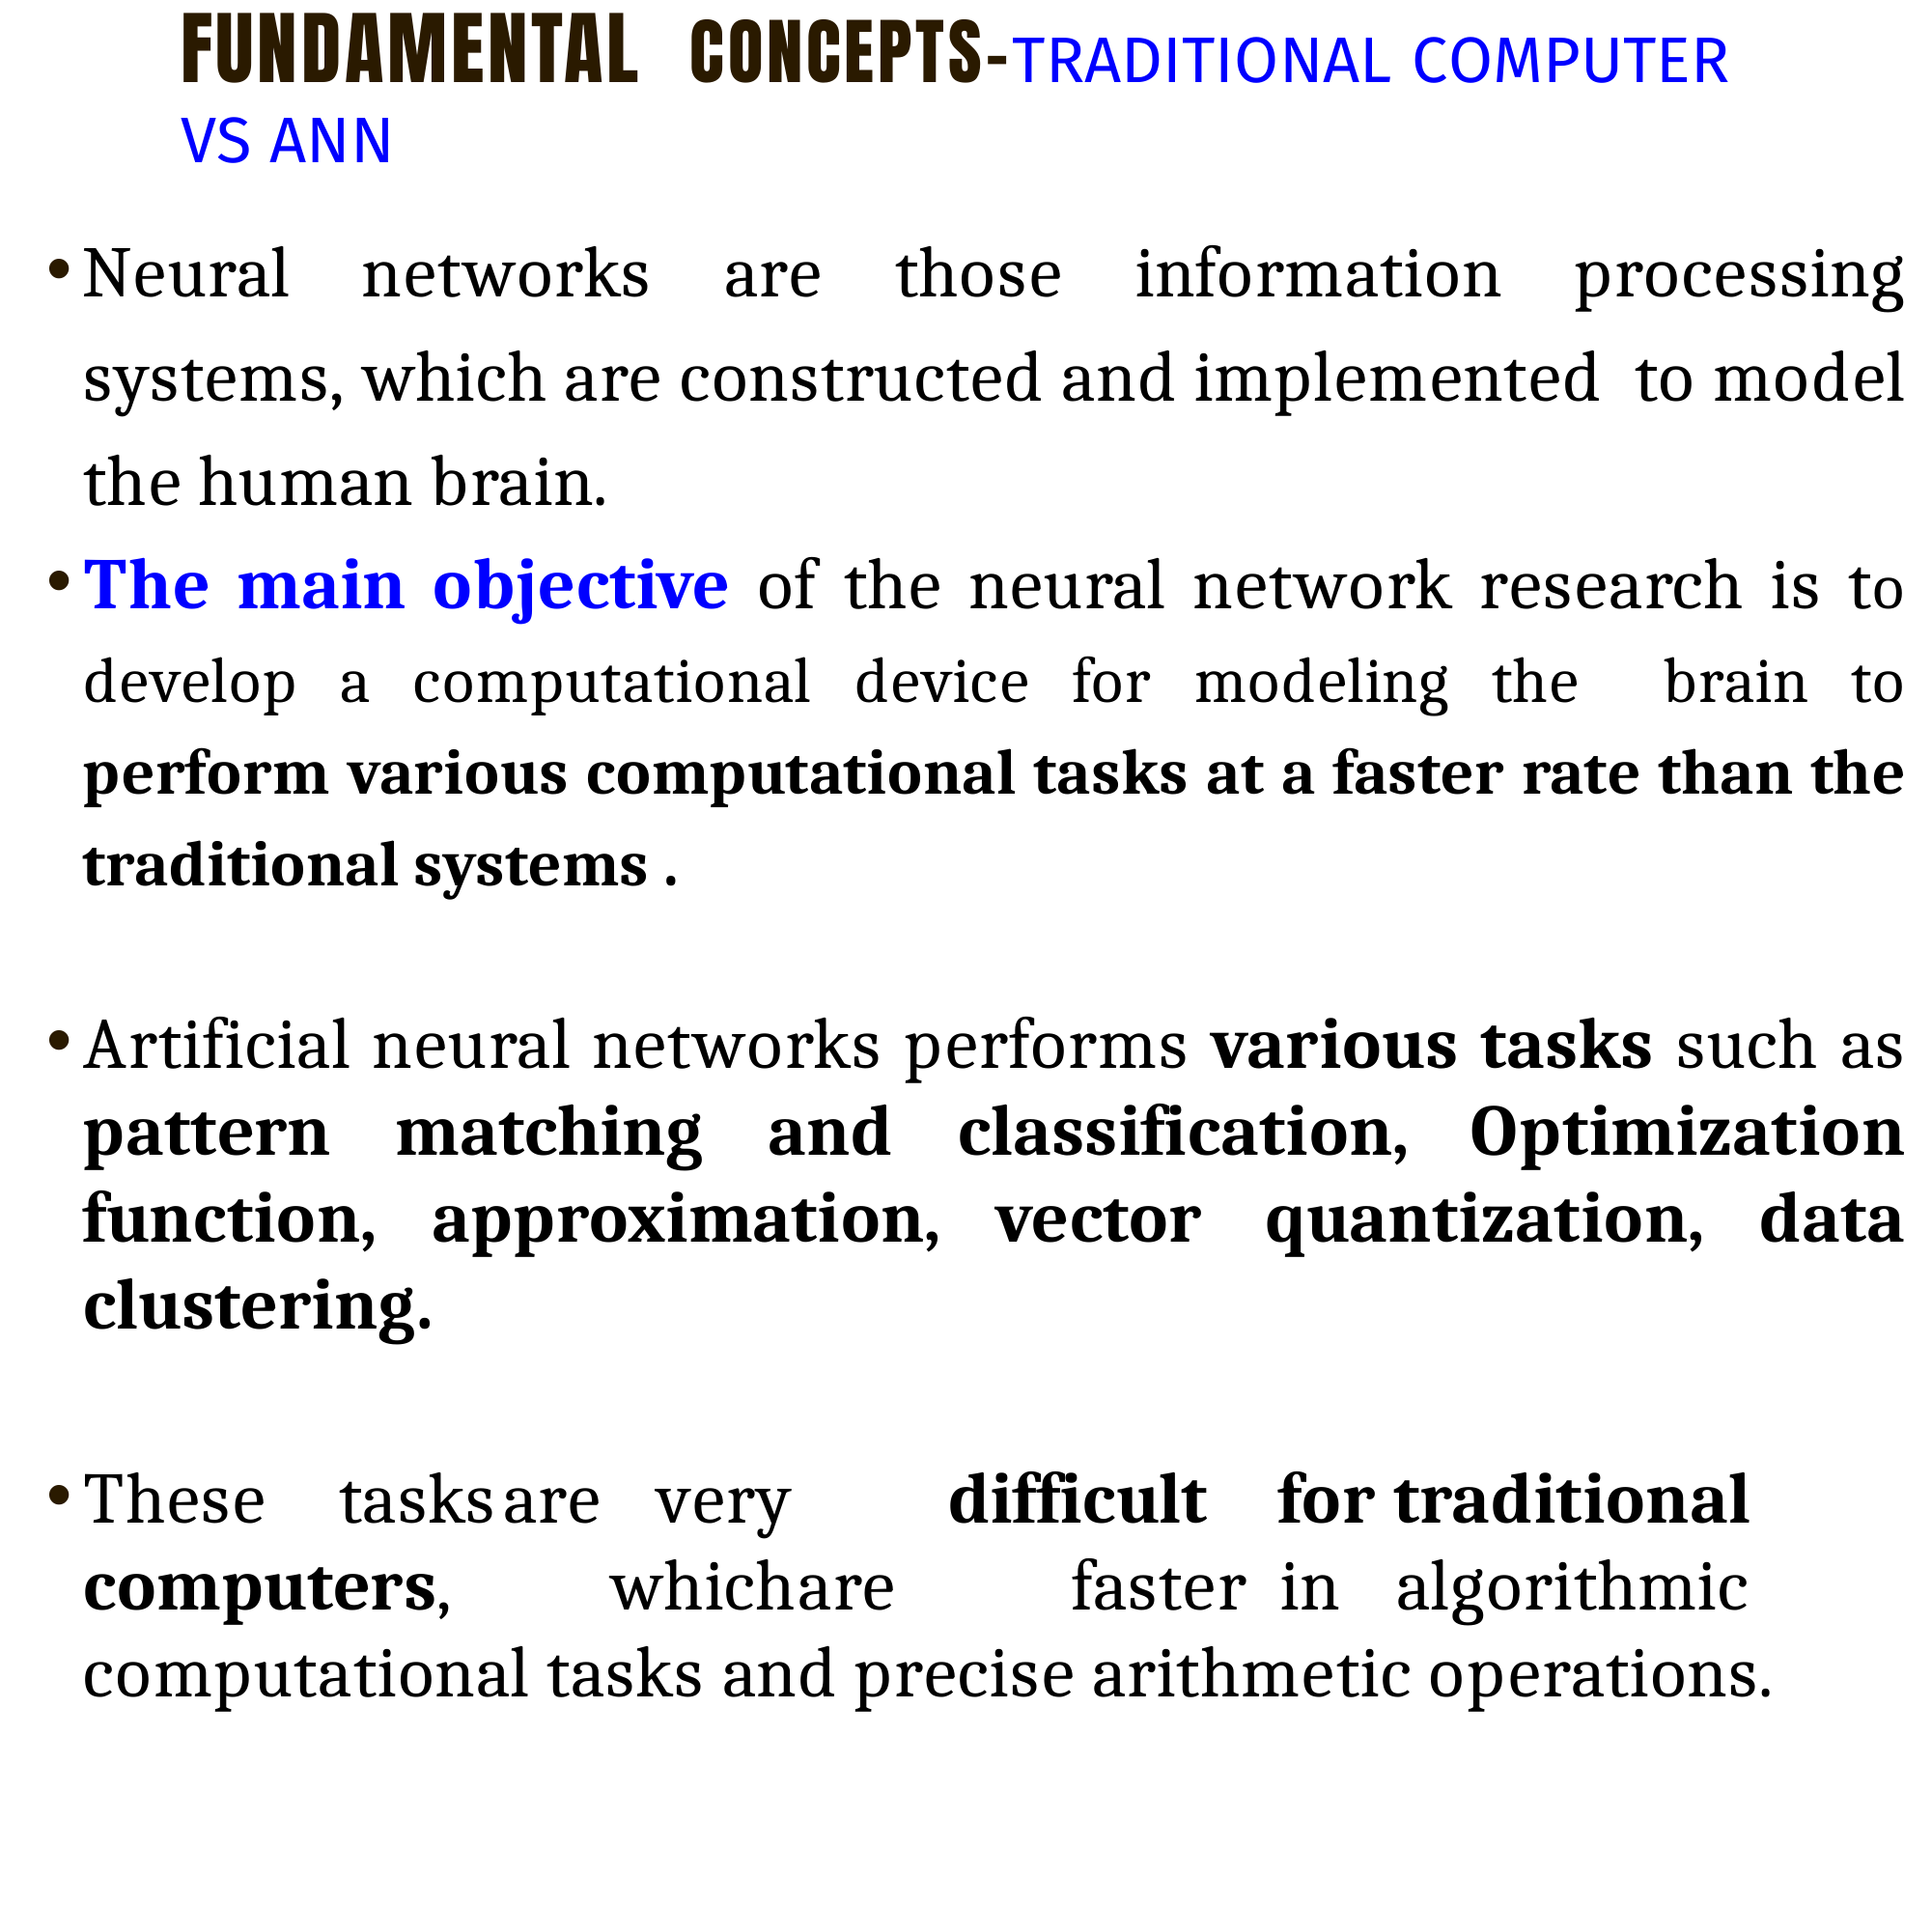

# FUNDAMENTAL	CONCEPTS-TRADITIONAL COMPUTER VS ANN
Neural networks are those information processing systems, which are constructed and implemented  to model the human brain.
The main objective of the neural network research is to develop a computational device for modeling the  brain to perform various computational tasks at a faster rate than the traditional systems .

Artificial neural networks performs various tasks such as pattern matching and classification, Optimization function, approximation, vector quantization, data clustering.

These	tasks	are	very difficult	for	traditional  computers, which	are	faster	in	algorithmic  computational tasks and precise arithmetic operations.